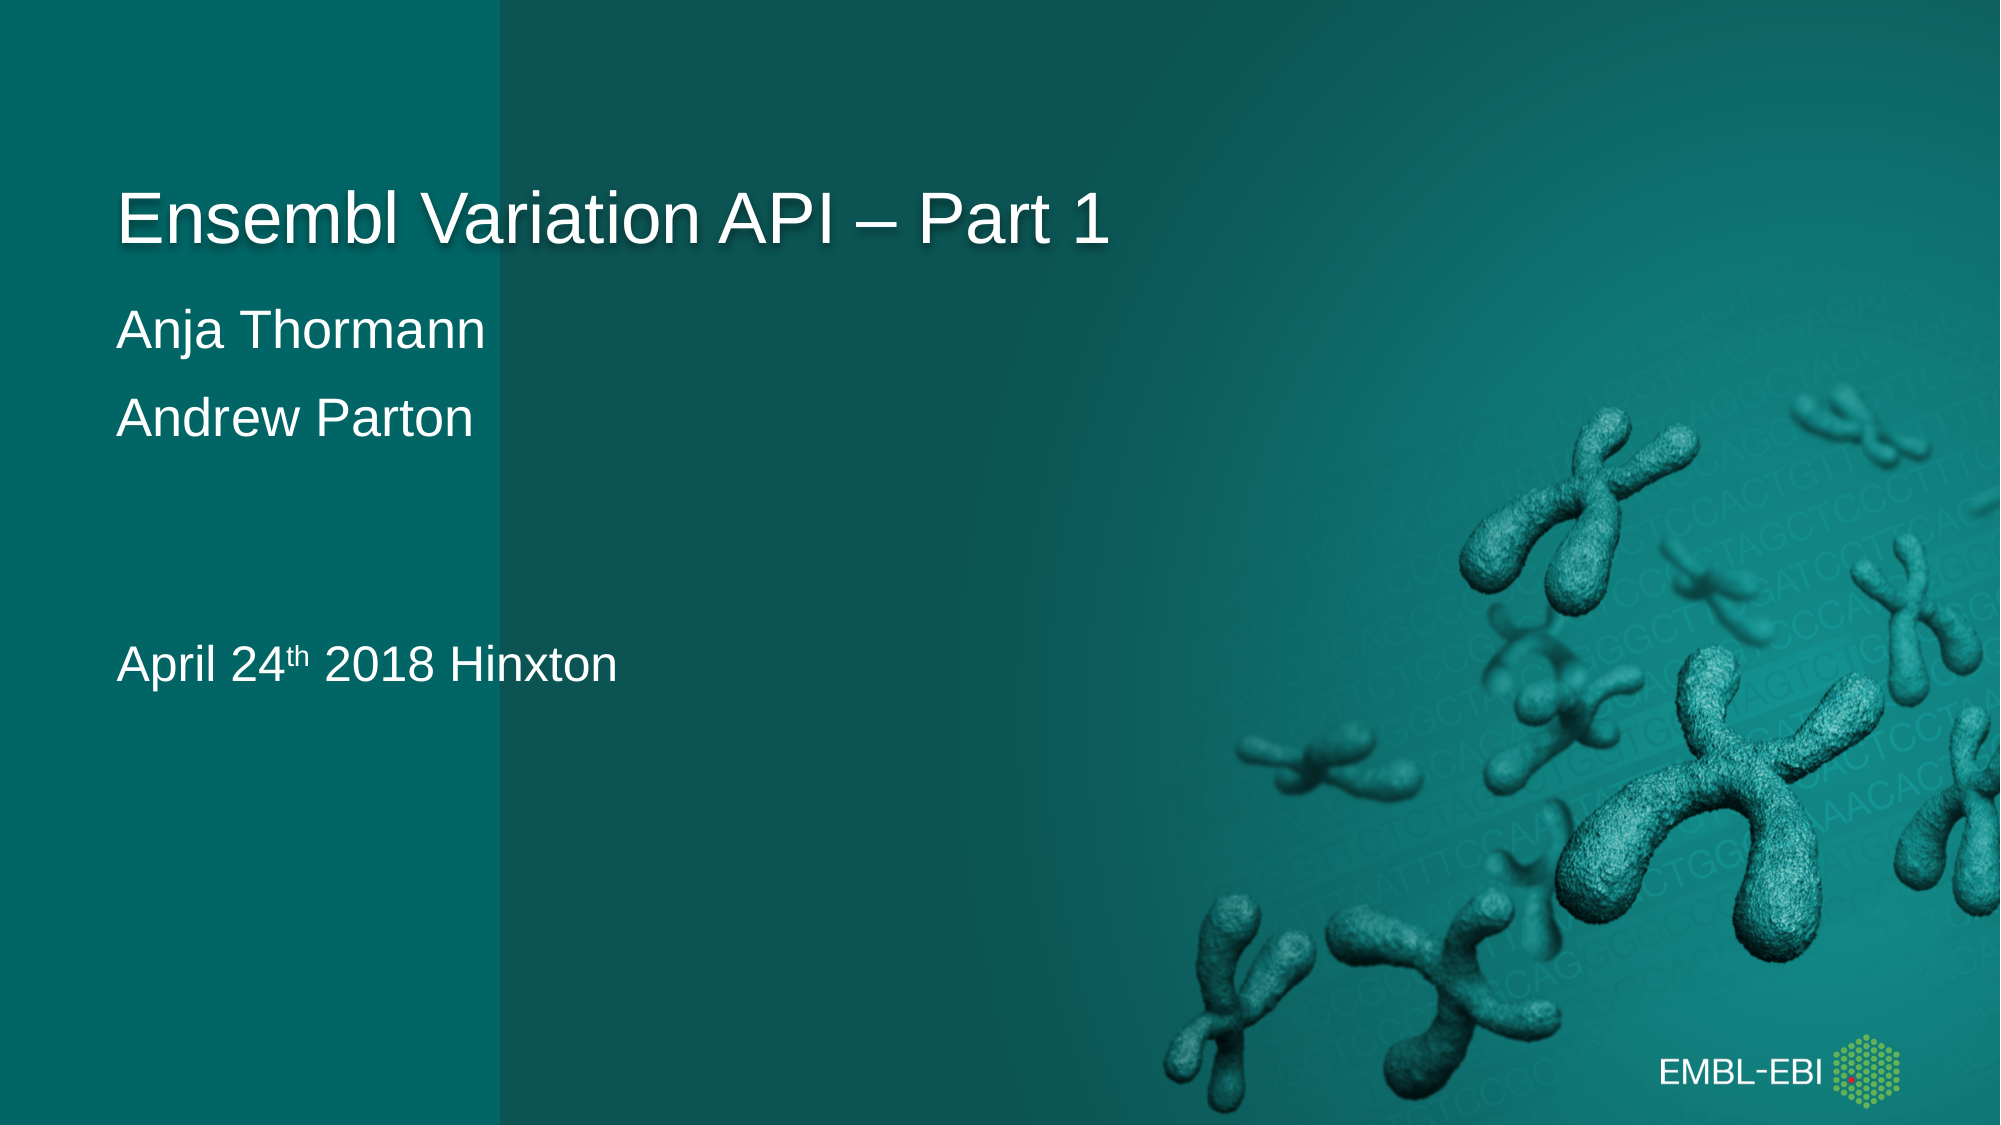

# Ensembl Variation API – Part 1
Anja Thormann
Andrew Parton
April 24th 2018 Hinxton